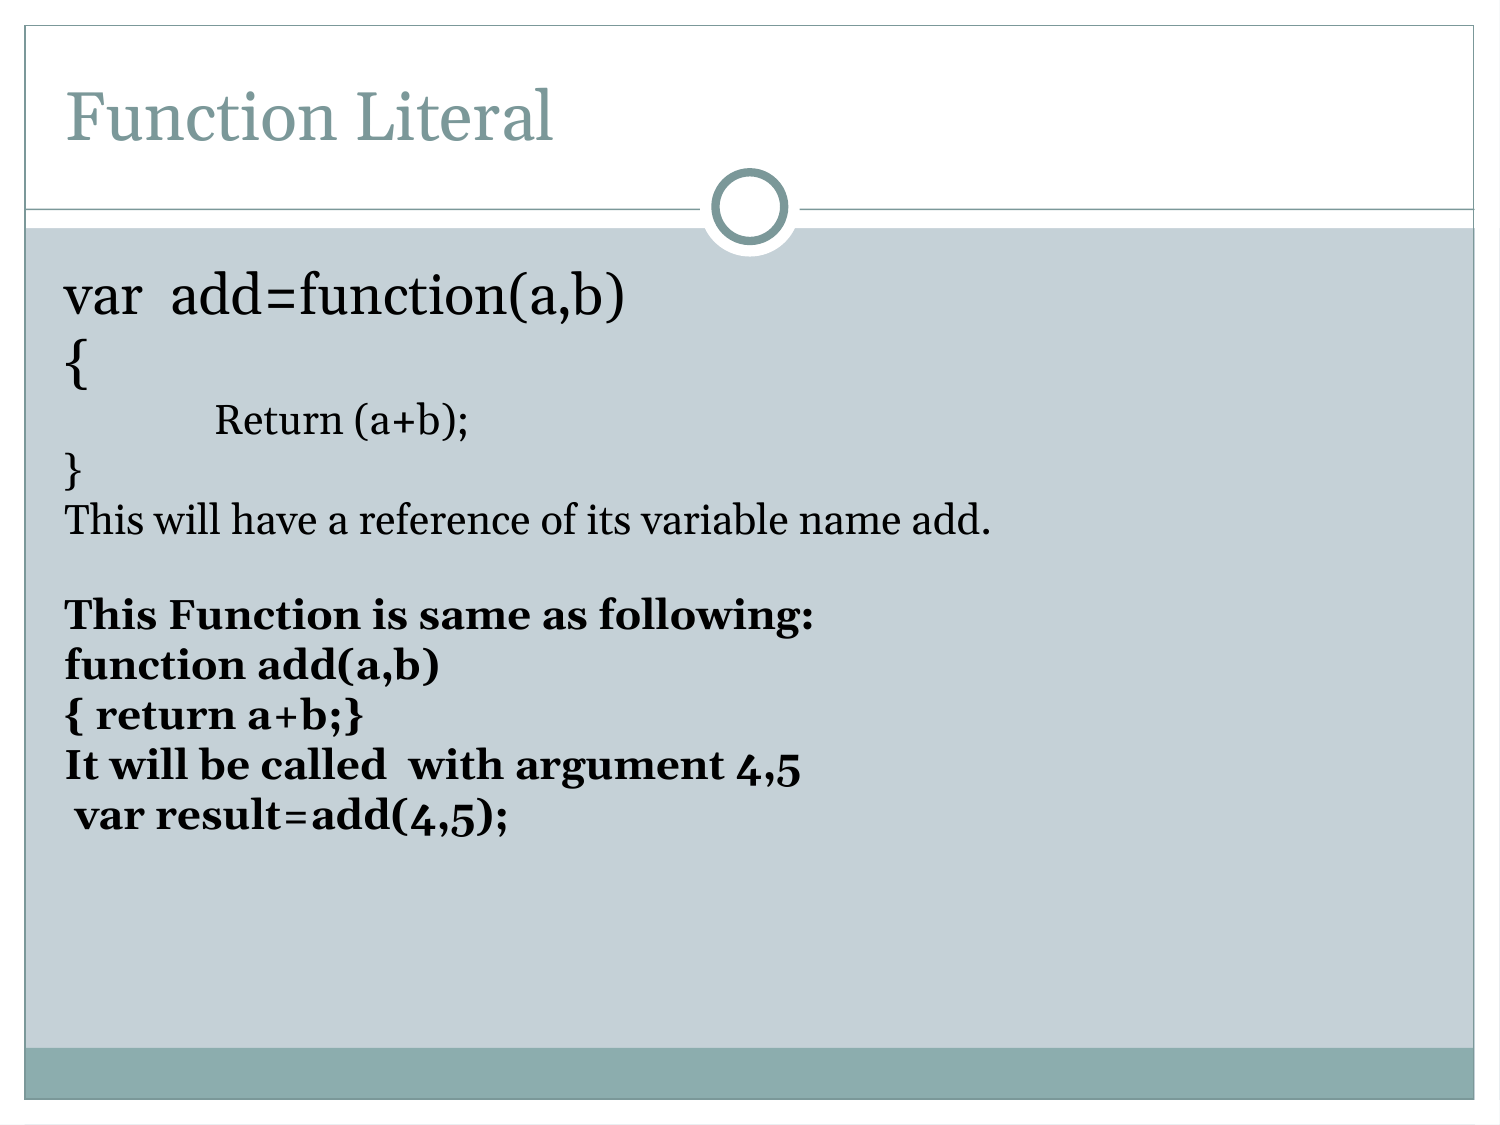

Function Literal
var  add=function(a,b)
{
Return (a+b);
}
This will have a reference of its variable name add.

This Function is same as following:
function add(a,b)
{ return a+b;}
It will be called  with argument 4,5
 var result=add(4,5);